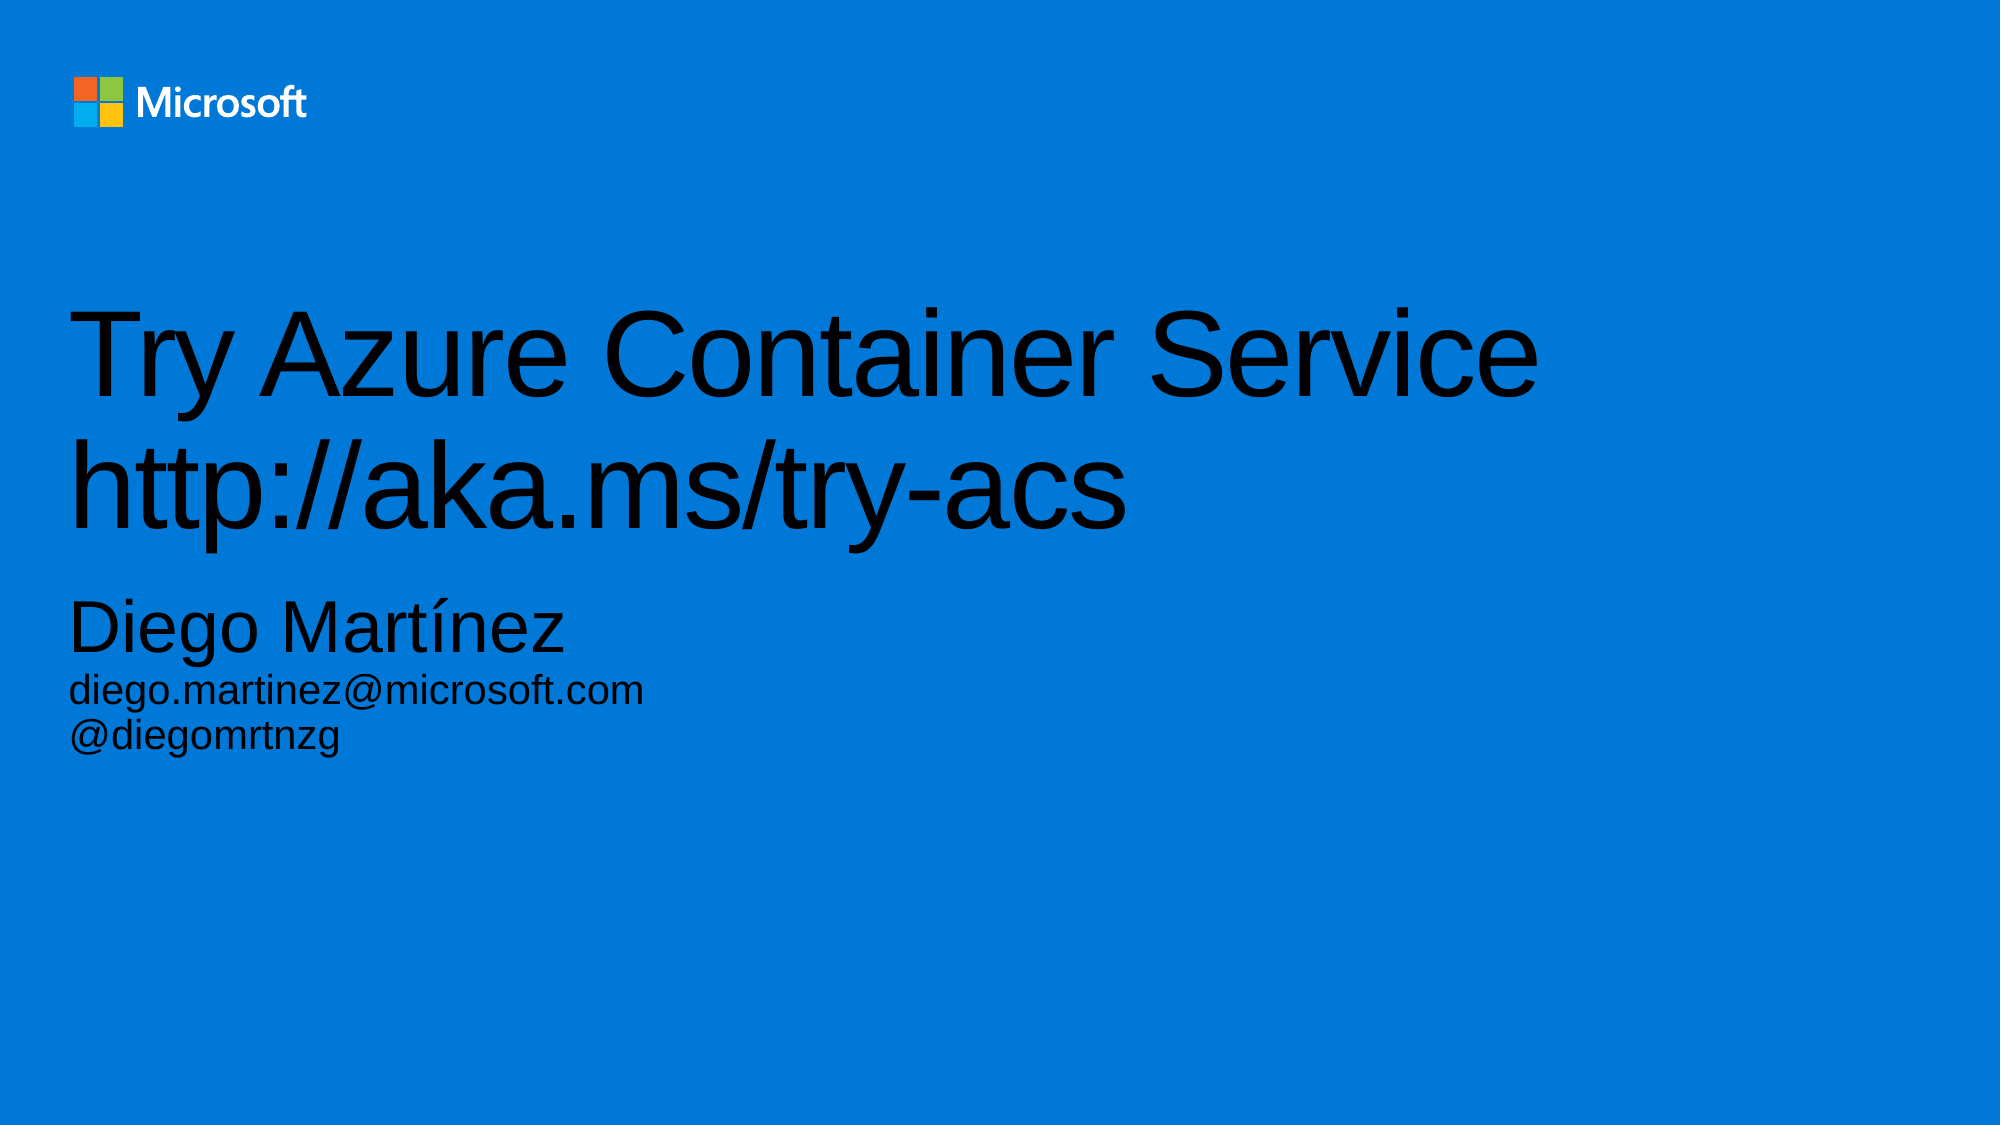

# Try Azure Container Service http://aka.ms/try-acs
Diego Martínez
diego.martinez@microsoft.com
@diegomrtnzg